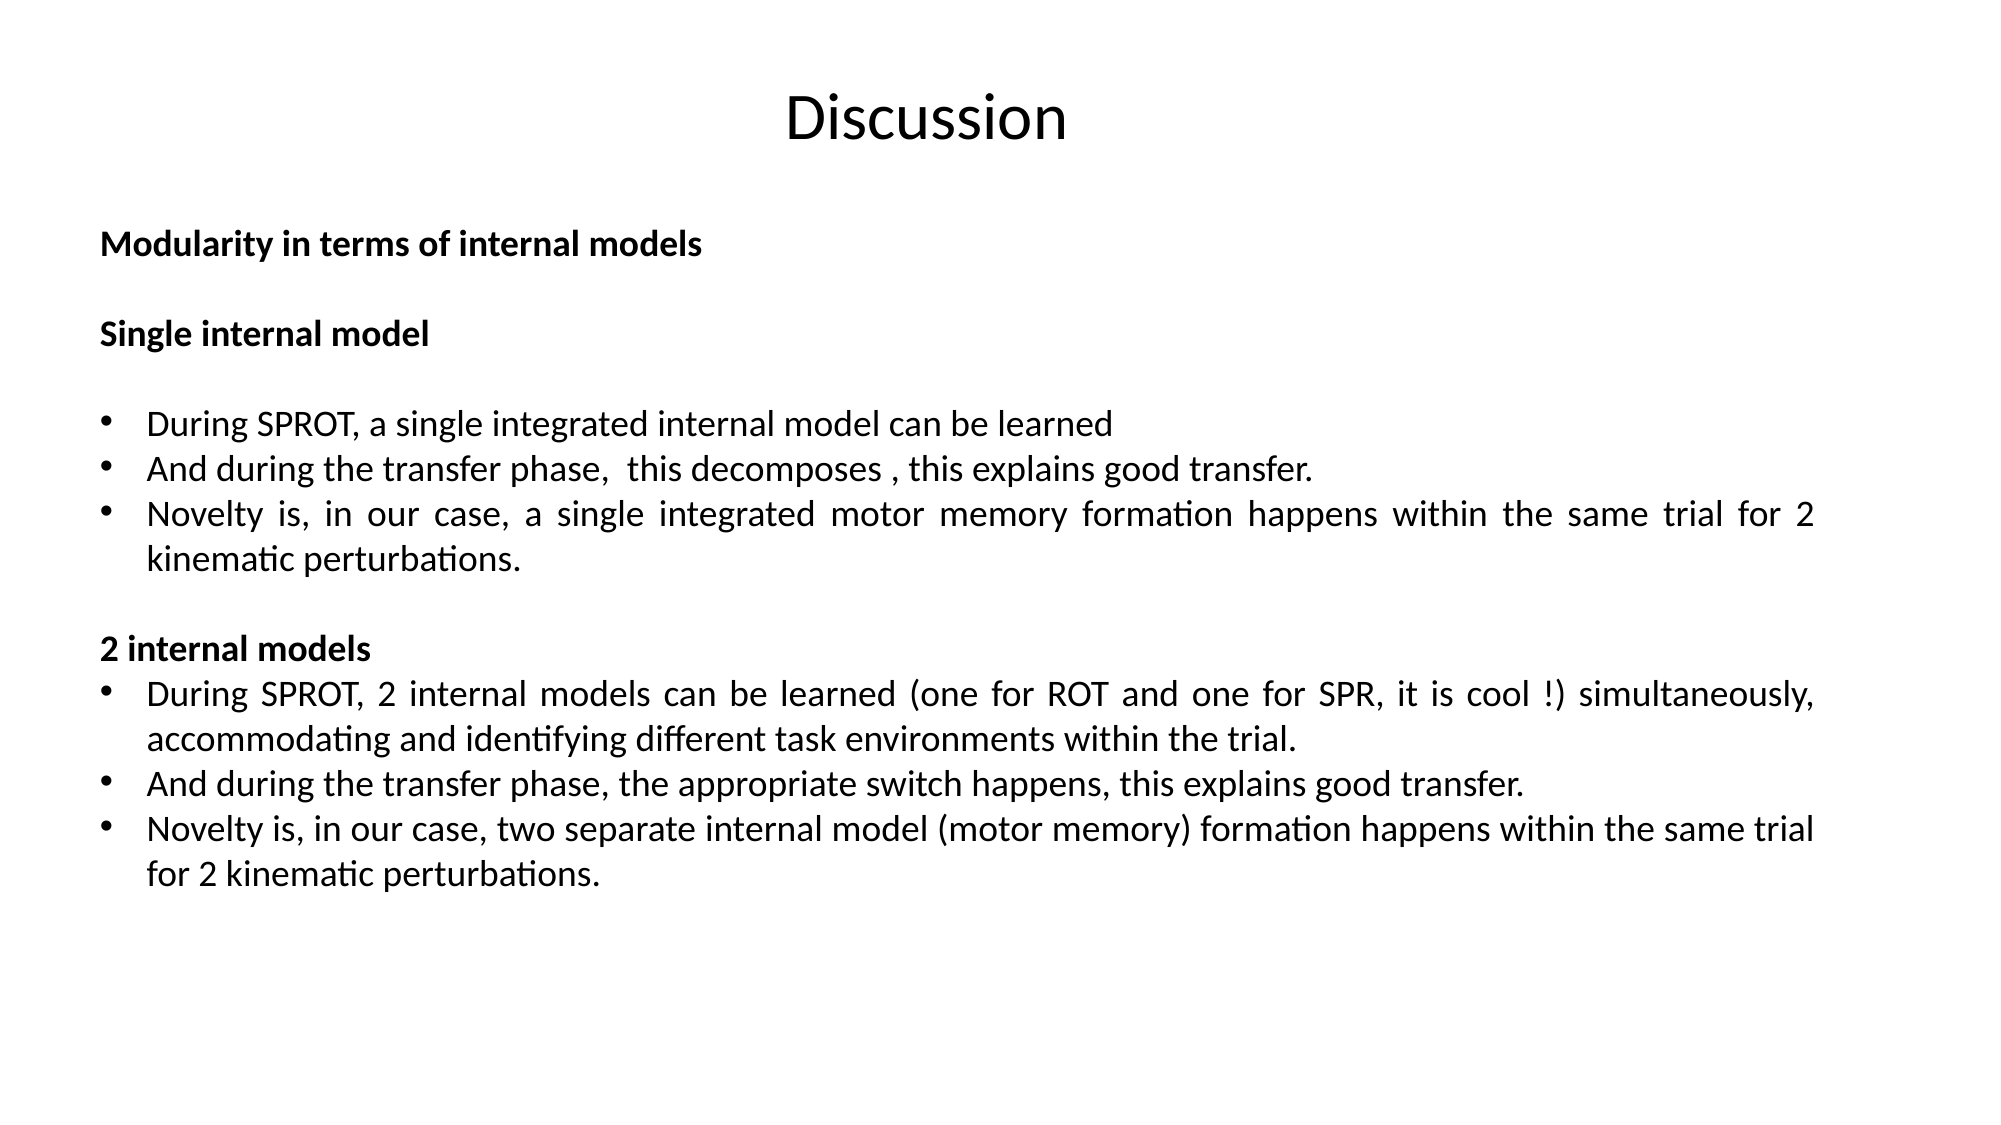

Discussion
Modularity in terms of internal models

Single internal model

During SPROT, a single integrated internal model can be learned
And during the transfer phase,  this decomposes , this explains good transfer.
Novelty is, in our case, a single integrated motor memory formation happens within the same trial for 2 kinematic perturbations.

2 internal models
During SPROT, 2 internal models can be learned (one for ROT and one for SPR, it is cool !) simultaneously, accommodating and identifying different task environments within the trial.
And during the transfer phase, the appropriate switch happens, this explains good transfer.
Novelty is, in our case, two separate internal model (motor memory) formation happens within the same trial for 2 kinematic perturbations.